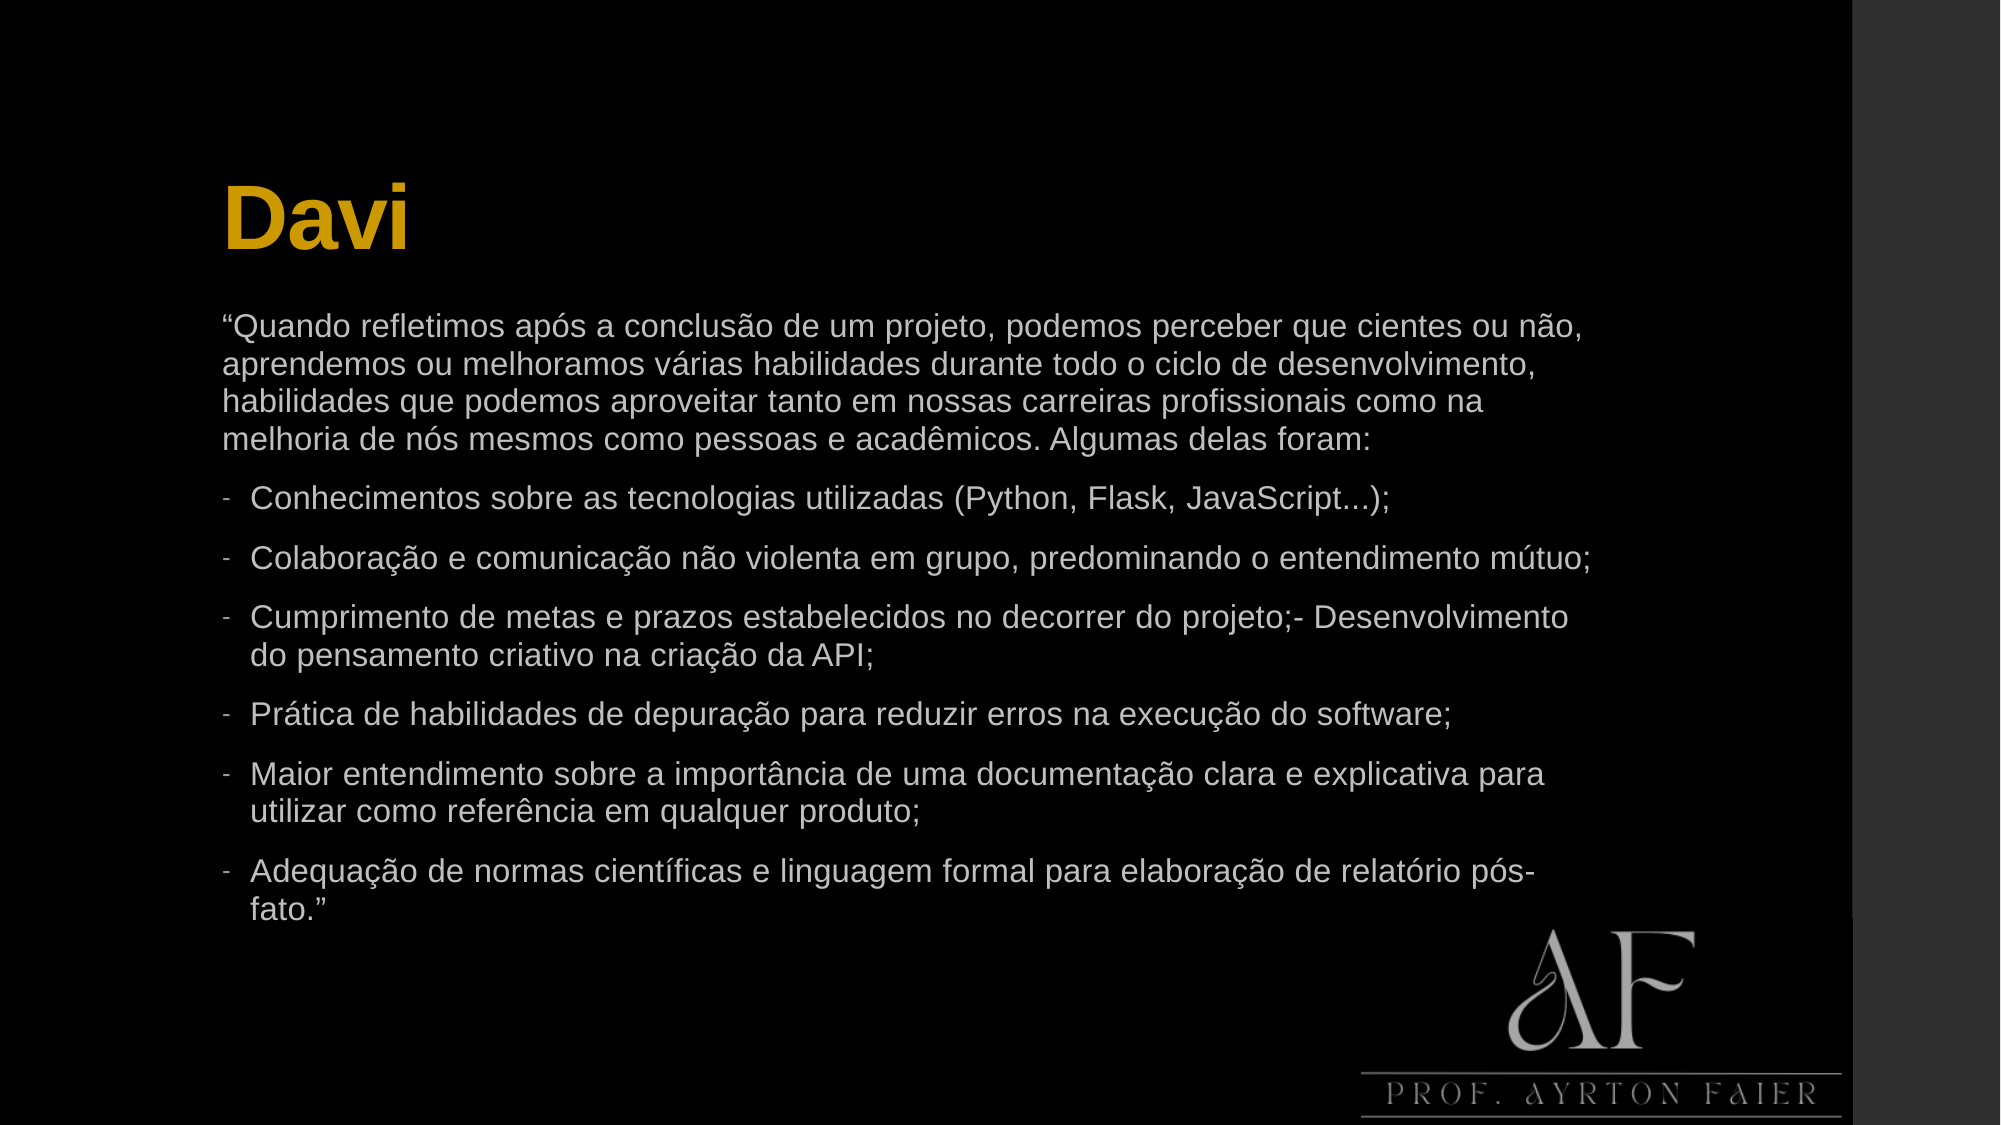

# Davi
“Quando refletimos após a conclusão de um projeto, podemos perceber que cientes ou não, aprendemos ou melhoramos várias habilidades durante todo o ciclo de desenvolvimento, habilidades que podemos aproveitar tanto em nossas carreiras profissionais como na melhoria de nós mesmos como pessoas e acadêmicos. Algumas delas foram:
Conhecimentos sobre as tecnologias utilizadas (Python, Flask, JavaScript...);
Colaboração e comunicação não violenta em grupo, predominando o entendimento mútuo;
Cumprimento de metas e prazos estabelecidos no decorrer do projeto;- Desenvolvimento do pensamento criativo na criação da API;
Prática de habilidades de depuração para reduzir erros na execução do software;
Maior entendimento sobre a importância de uma documentação clara e explicativa para utilizar como referência em qualquer produto;
Adequação de normas científicas e linguagem formal para elaboração de relatório pós-fato.”